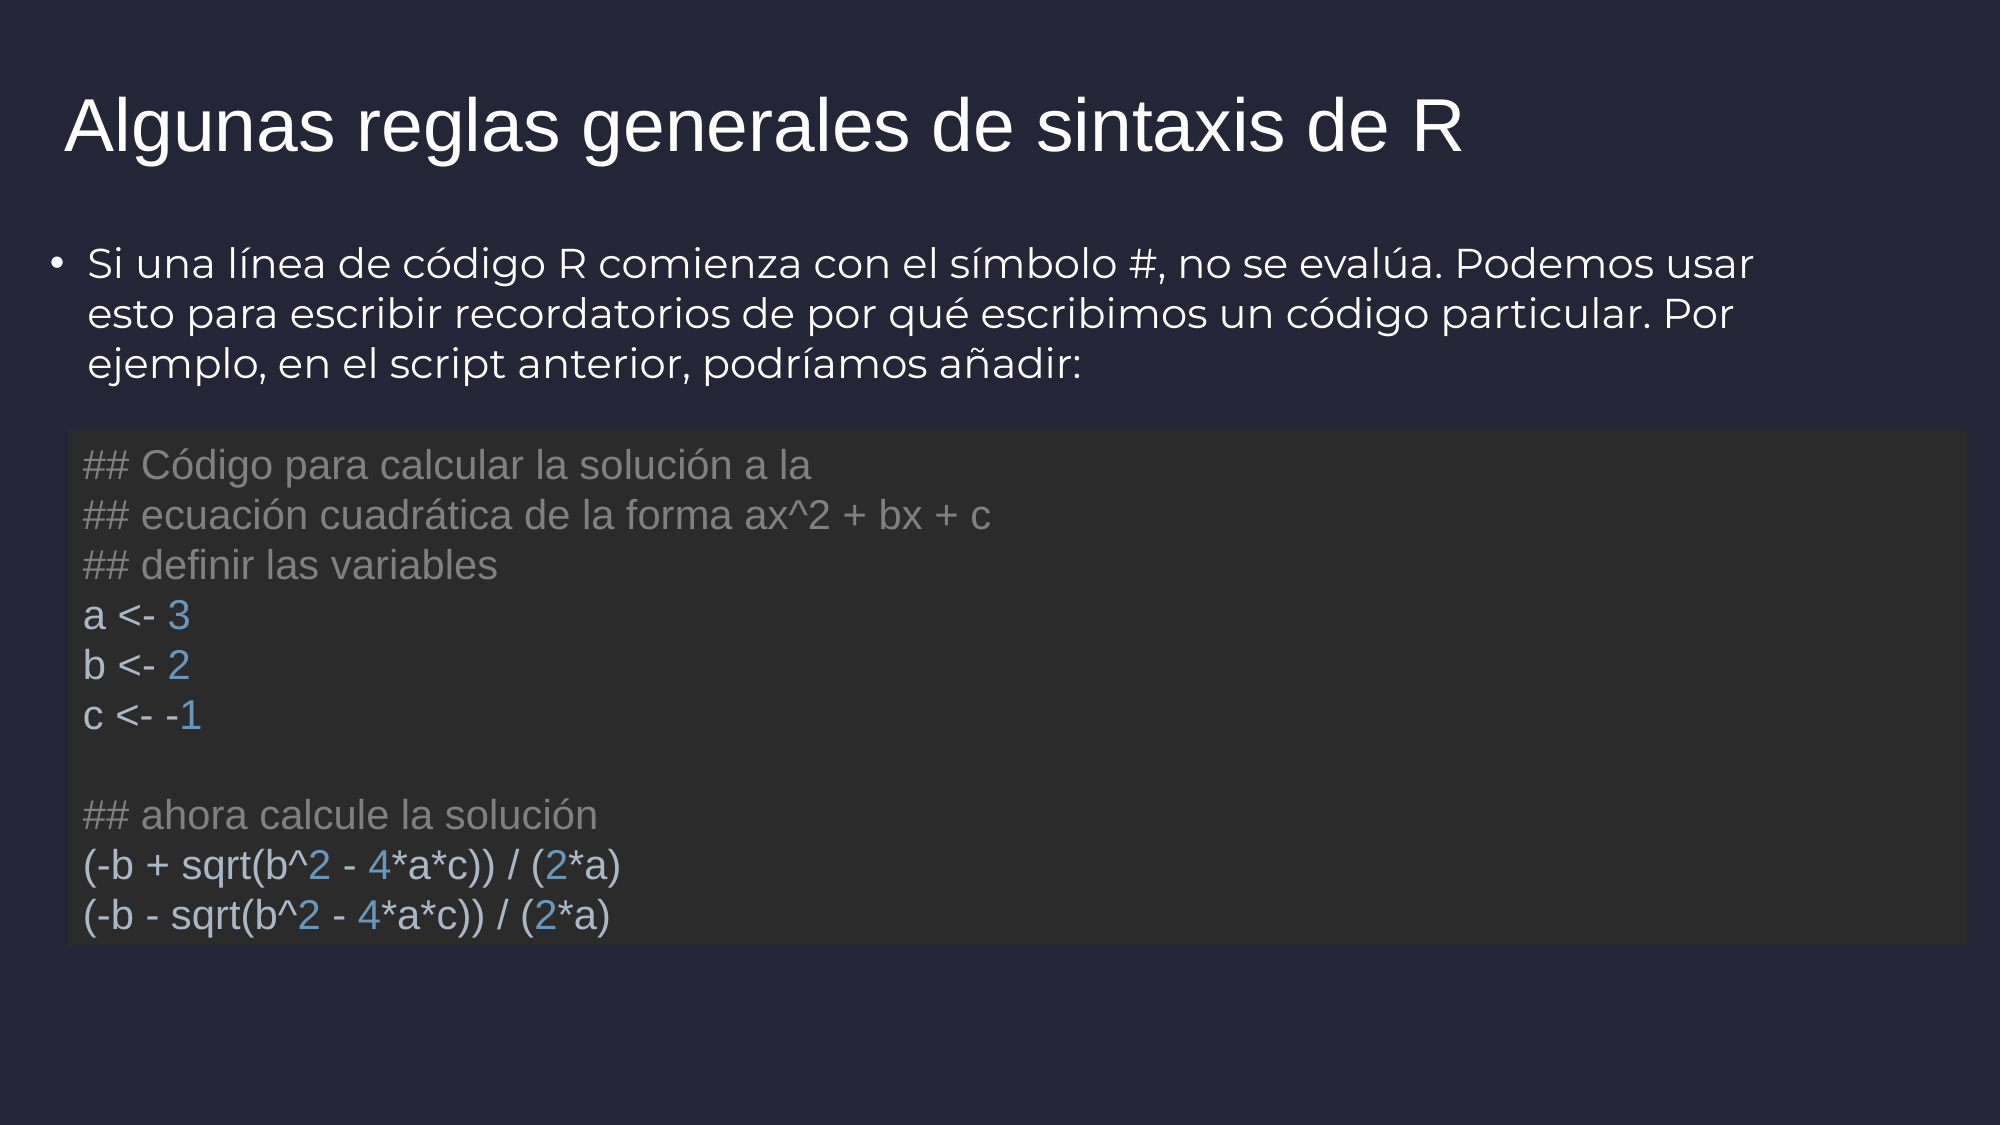

Algunas reglas generales de sintaxis de R
Si una línea de código R comienza con el símbolo #, no se evalúa. Podemos usar esto para escribir recordatorios de por qué escribimos un código particular. Por ejemplo, en el script anterior, podríamos añadir:
## Código para calcular la solución a la ## ecuación cuadrática de la forma ax^2 + bx + c ## definir las variables a <- 3 b <- 2 c <- -1 ## ahora calcule la solución (-b + sqrt(b^2 - 4*a*c)) / (2*a) (-b - sqrt(b^2 - 4*a*c)) / (2*a)